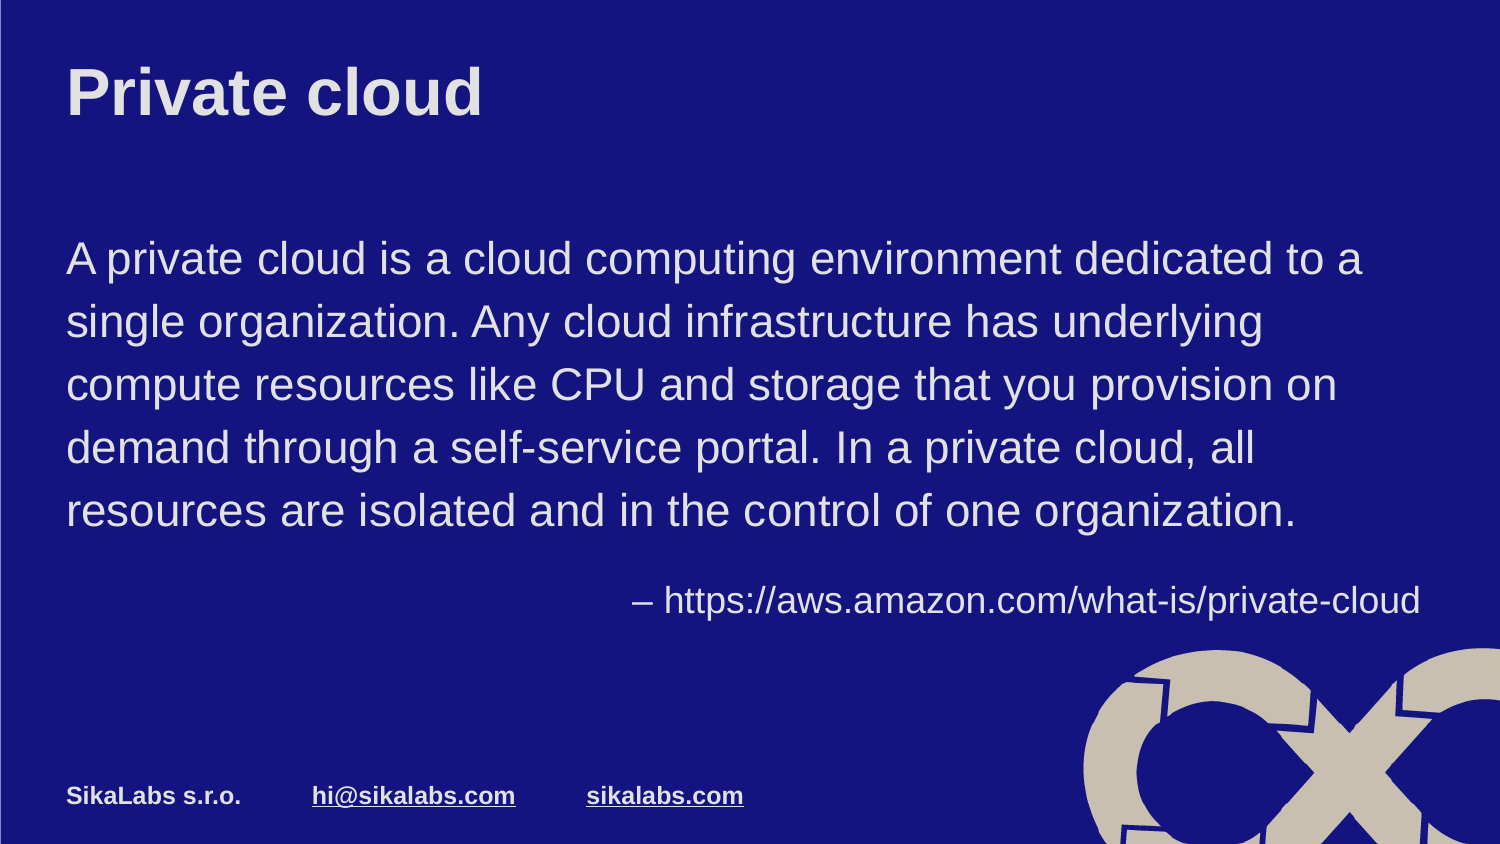

# Private cloud
A private cloud is a cloud computing environment dedicated to a single organization. Any cloud infrastructure has underlying compute resources like CPU and storage that you provision on demand through a self-service portal. In a private cloud, all resources are isolated and in the control of one organization.
               	 – https://aws.amazon.com/what-is/private-cloud